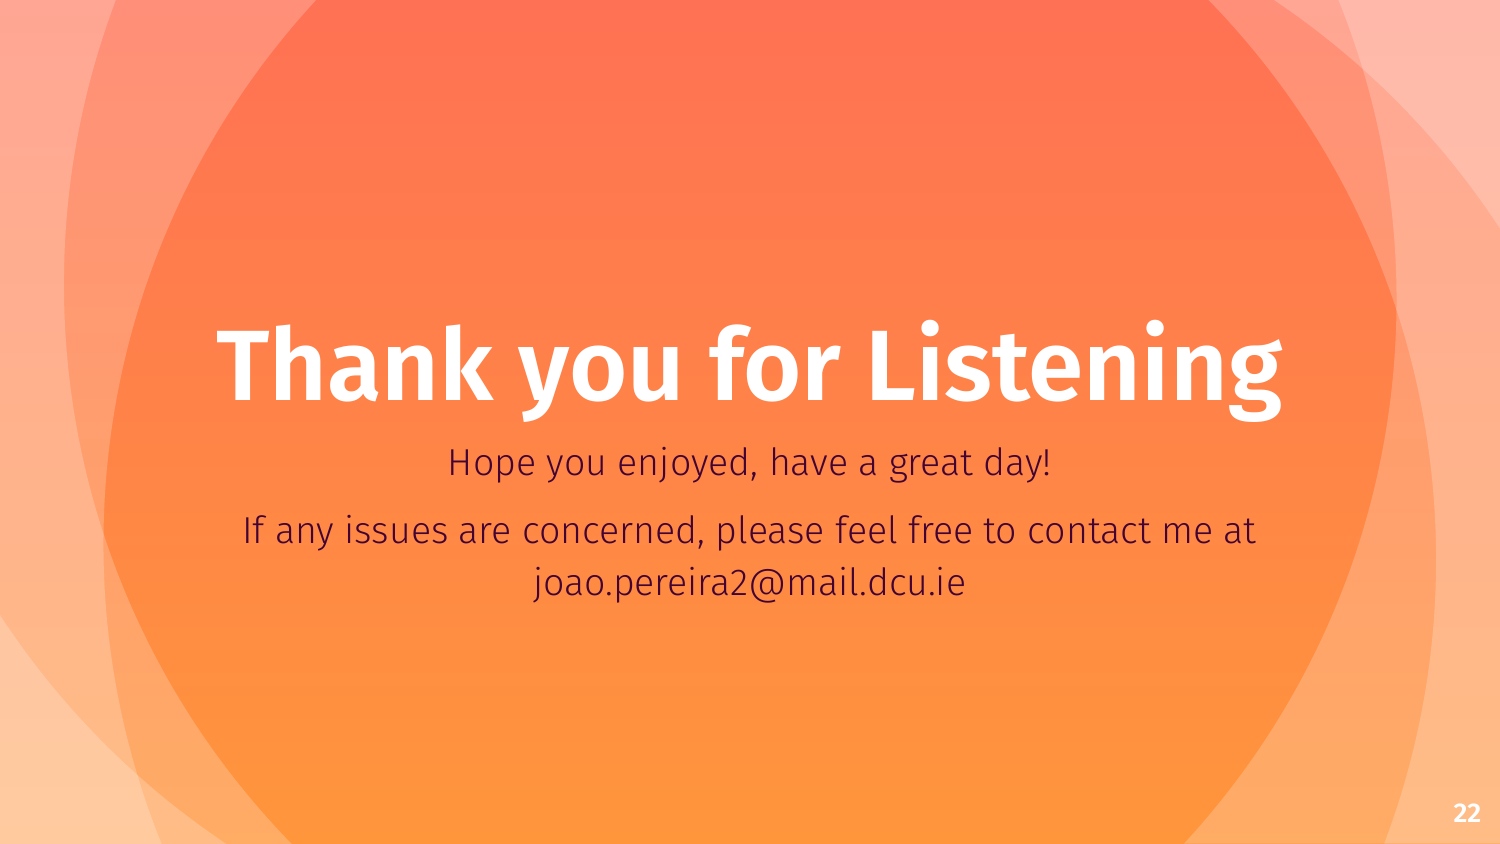

Thank you for Listening
Hope you enjoyed, have a great day!
If any issues are concerned, please feel free to contact me at joao.pereira2@mail.dcu.ie
22